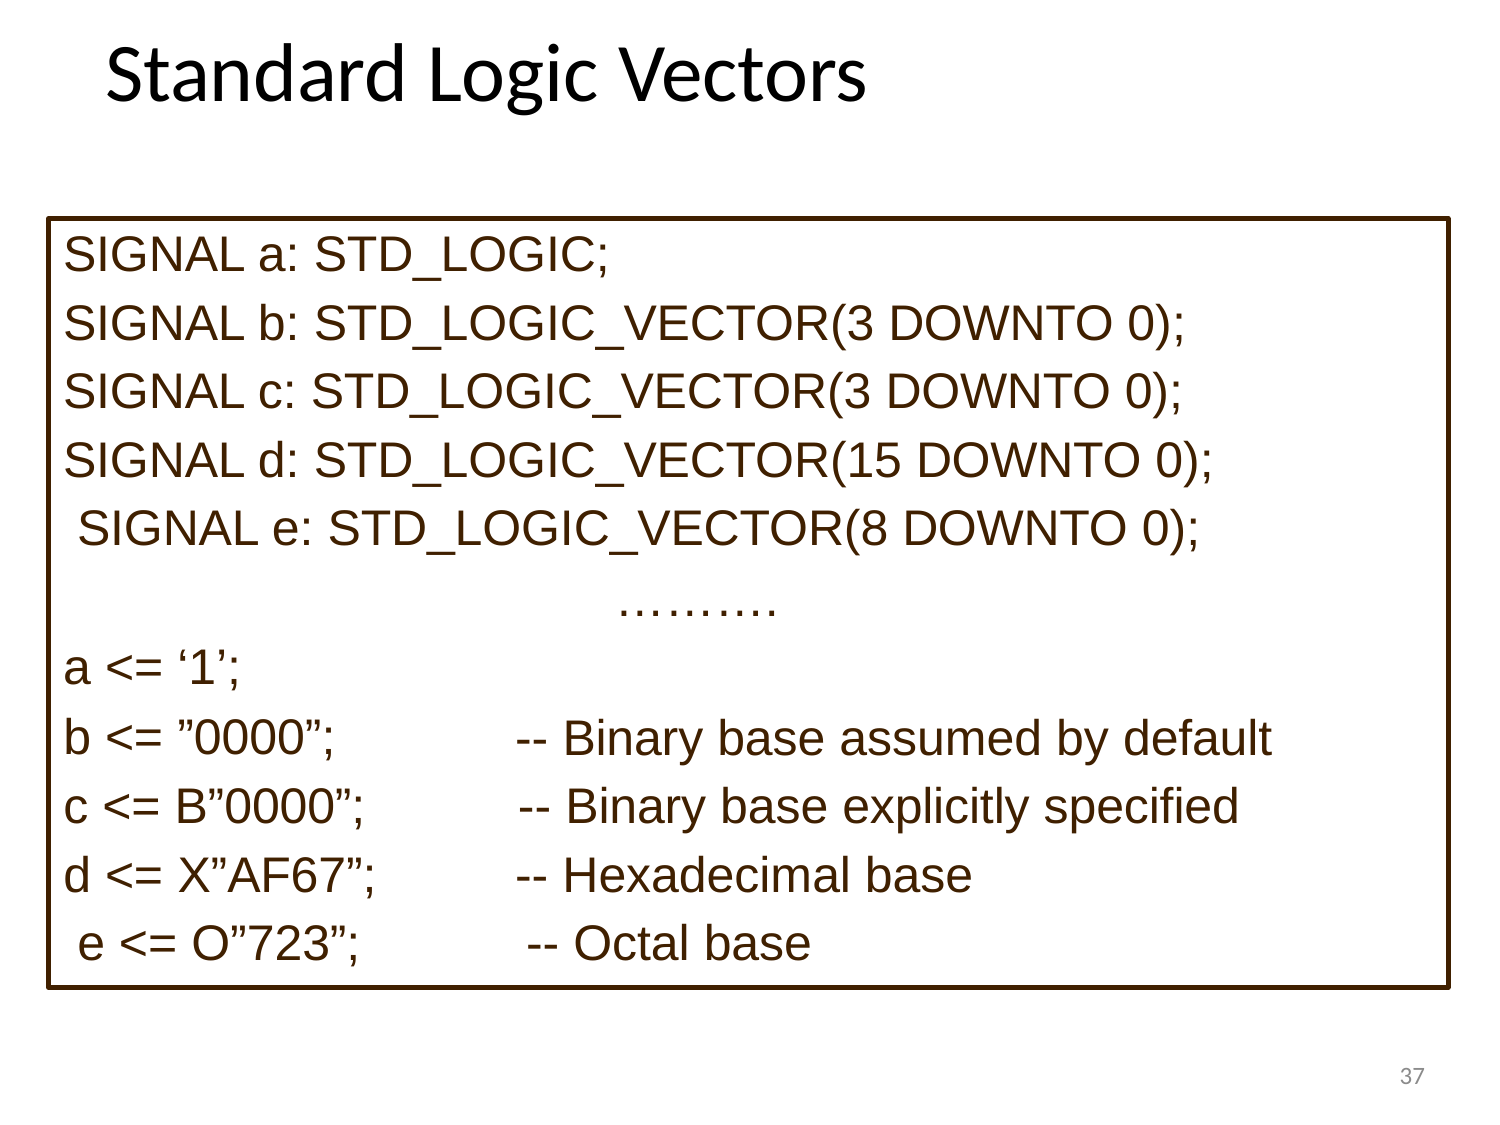

37
# Standard Logic Vectors
SIGNAL a: STD_LOGIC;
SIGNAL b: STD_LOGIC_VECTOR(3 DOWNTO 0);  SIGNAL c: STD_LOGIC_VECTOR(3 DOWNTO 0);  SIGNAL d: STD_LOGIC_VECTOR(15 DOWNTO 0);  SIGNAL e: STD_LOGIC_VECTOR(8 DOWNTO 0);
……….
a <= ‘1’;

b <= ”0000”;  c <= B”0000”;
d <= X”AF67”;  e <= O”723”;
-- Binary base assumed by default
-- Binary base explicitly specified
-- Hexadecimal base
-- Octal base